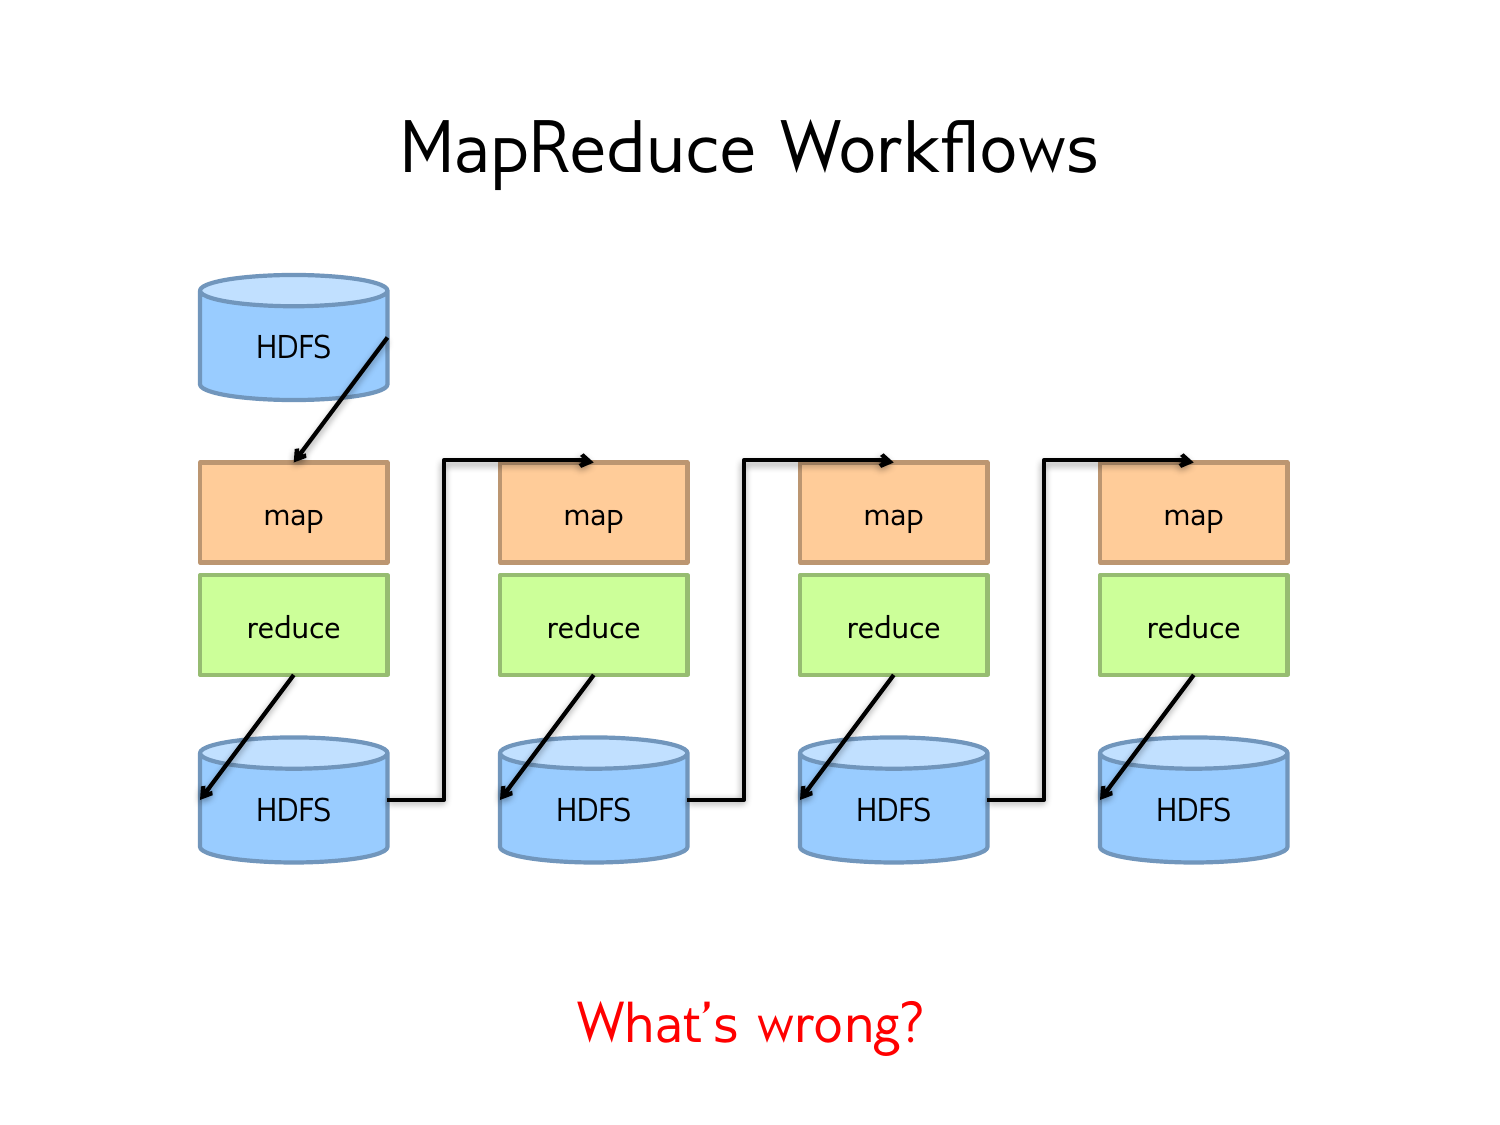

MapReduce Workflows
HDFS
map
reduce
HDFS
map
reduce
HDFS
map
reduce
HDFS
map
reduce
HDFS
What’s wrong?